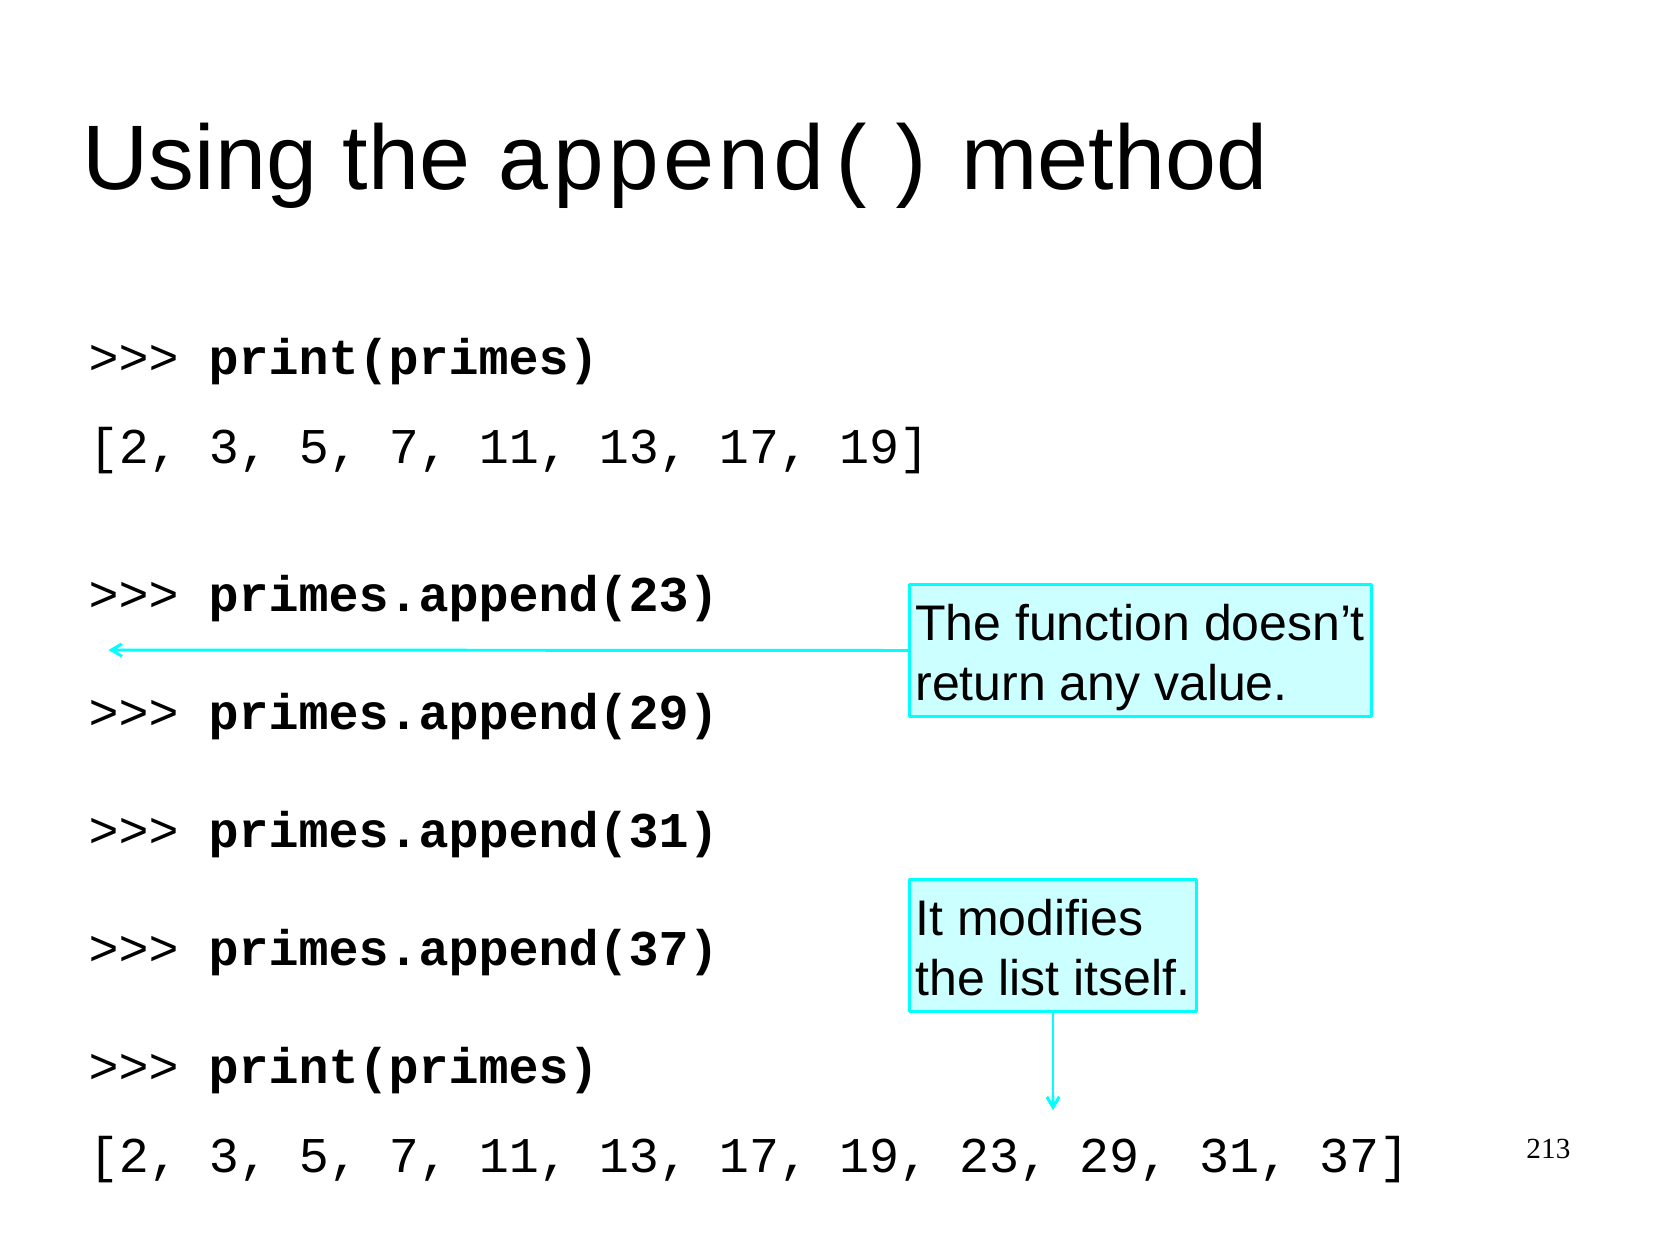

Using the append() method
>>>
print(primes)
[2, 3, 5, 7, 11, 13, 17, 19]
>>>
primes
.
append
(23)
The function doesn’t
return any value.

>>>
primes
.
append
(29)
>>>
primes
.
append
(31)
It modifies
the list itself.
>>>
primes
.
append
(37)
>>>
print(primes)

[2, 3, 5, 7, 11, 13, 17, 19, 23, 29, 31, 37]
213